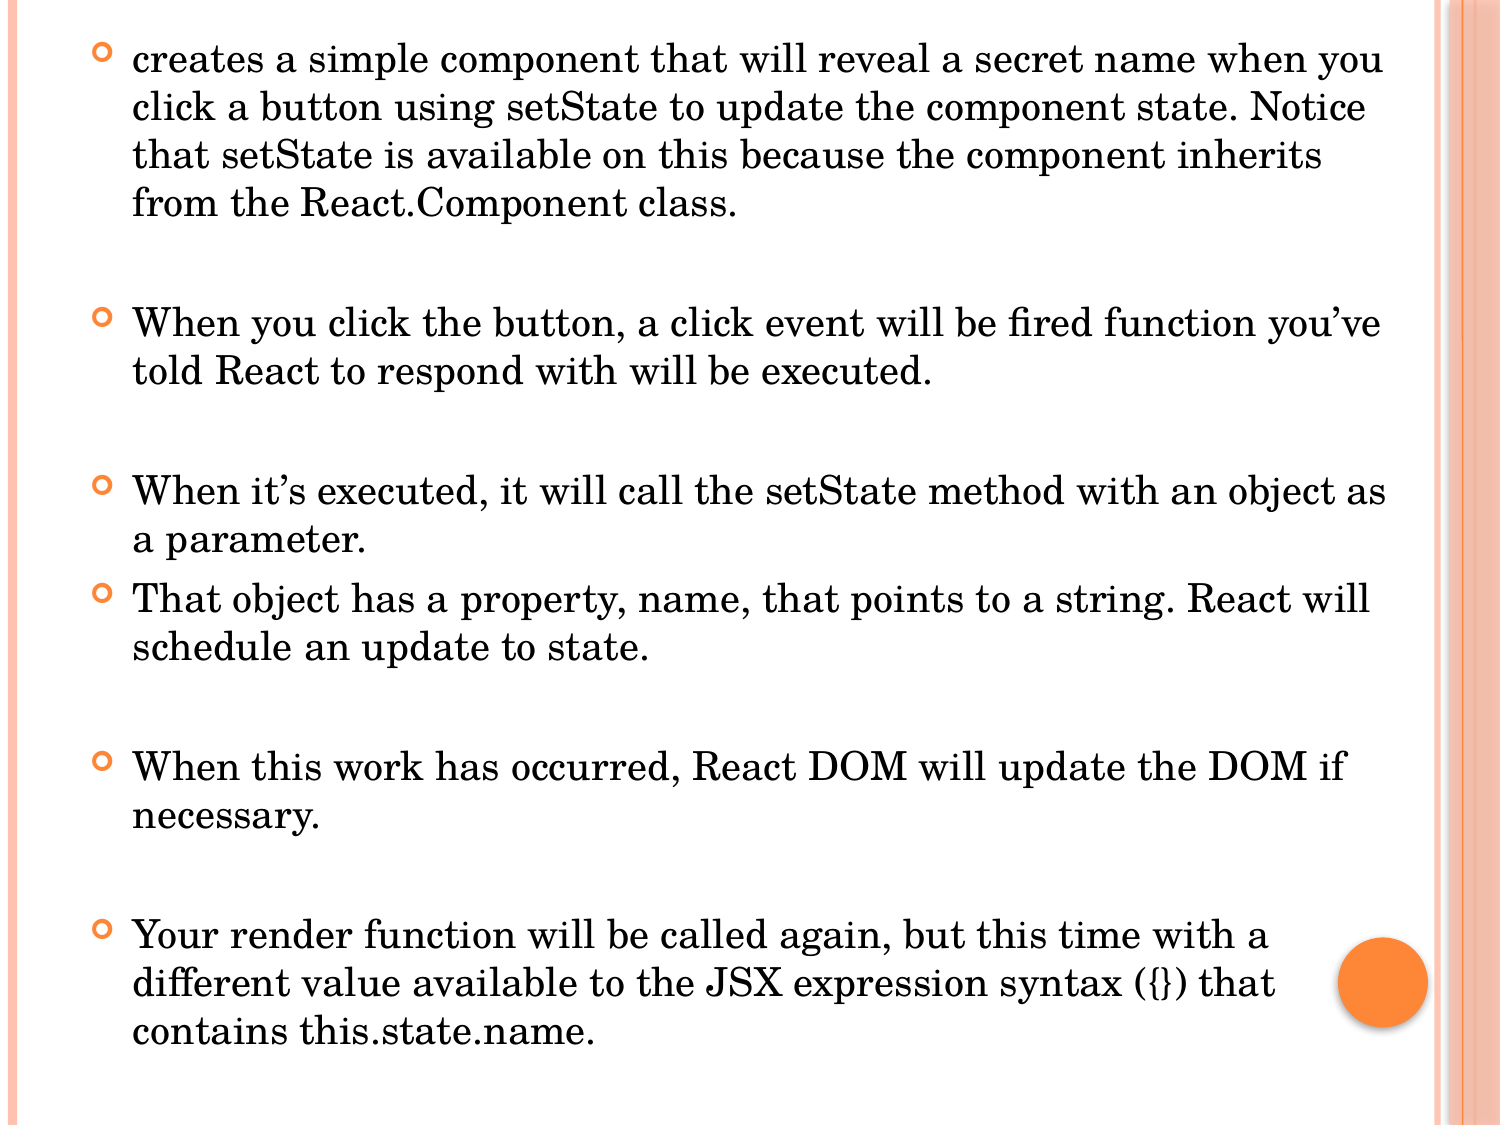

creates a simple component that will reveal a secret name when you click a button using setState to update the component state. Notice that setState is available on this because the component inherits from the React.Component class.

When you click the button, a click event will be fired function you’ve told React to respond with will be executed.

When it’s executed, it will call the setState method with an object as a parameter.
That object has a property, name, that points to a string. React will schedule an update to state.

When this work has occurred, React DOM will update the DOM if necessary.

Your render function will be called again, but this time with a different value available to the JSX expression syntax ({}) that contains this.state.name.